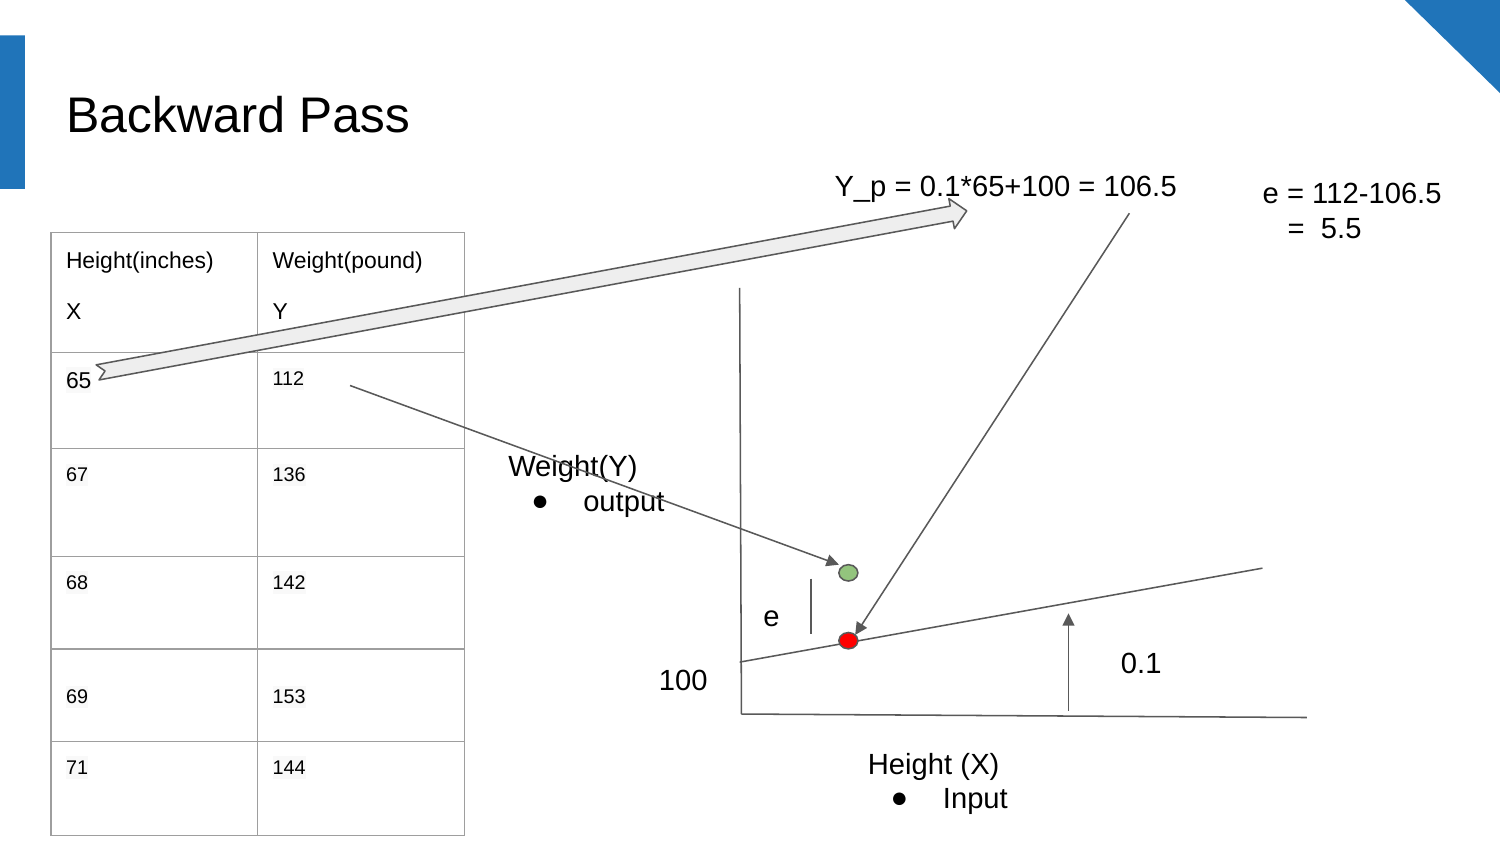

# Backward Pass
Y_p = 0.1*65+100 = 106.5
e = 112-106.5
   =  5.5
| Height(inches) X | Weight(pound) Y |
| --- | --- |
| 65 | 112 |
| 67 | 136 |
| 68 | 142 |
| 69 | 153 |
| 71 | 144 |

Weight(Y)
output

e
0.1

100
Height (X)
Input